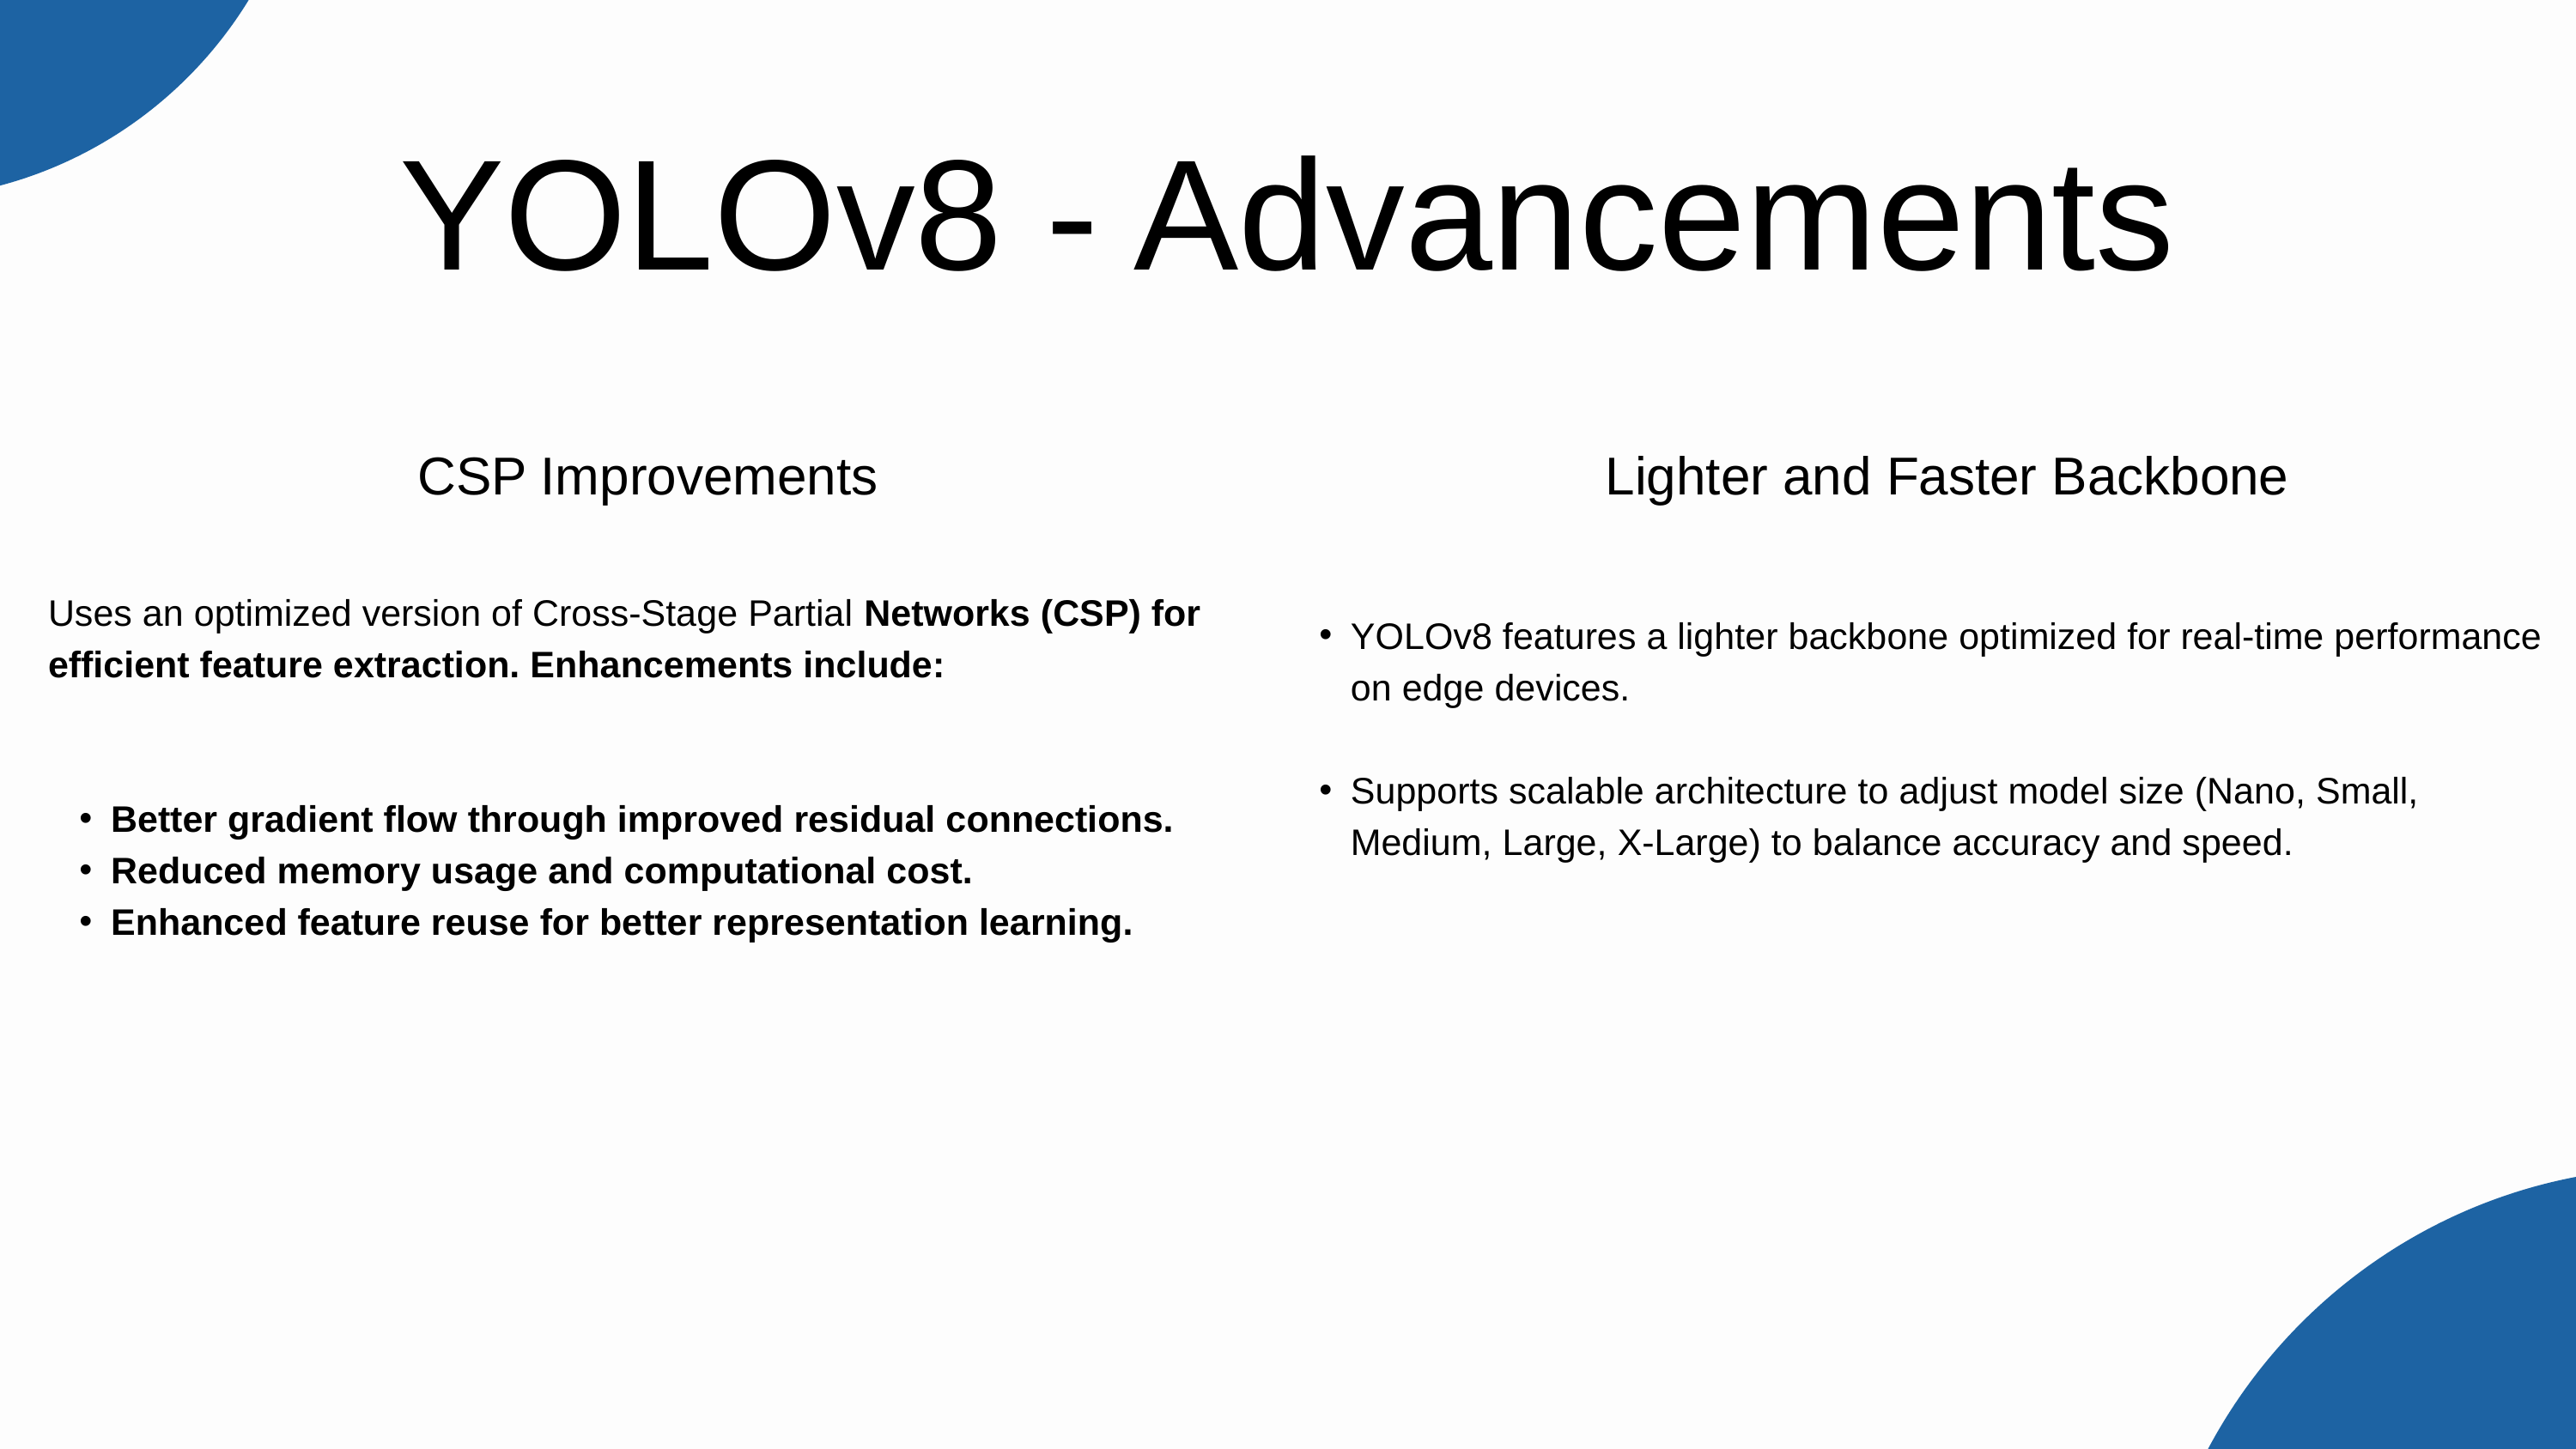

YOLOv8 - Advancements
CSP Improvements
Lighter and Faster Backbone
Uses an optimized version of Cross-Stage Partial Networks (CSP) for efficient feature extraction. Enhancements include:

Better gradient flow through improved residual connections.
Reduced memory usage and computational cost.
Enhanced feature reuse for better representation learning.
YOLOv8 features a lighter backbone optimized for real-time performance on edge devices.

Supports scalable architecture to adjust model size (Nano, Small, Medium, Large, X-Large) to balance accuracy and speed.